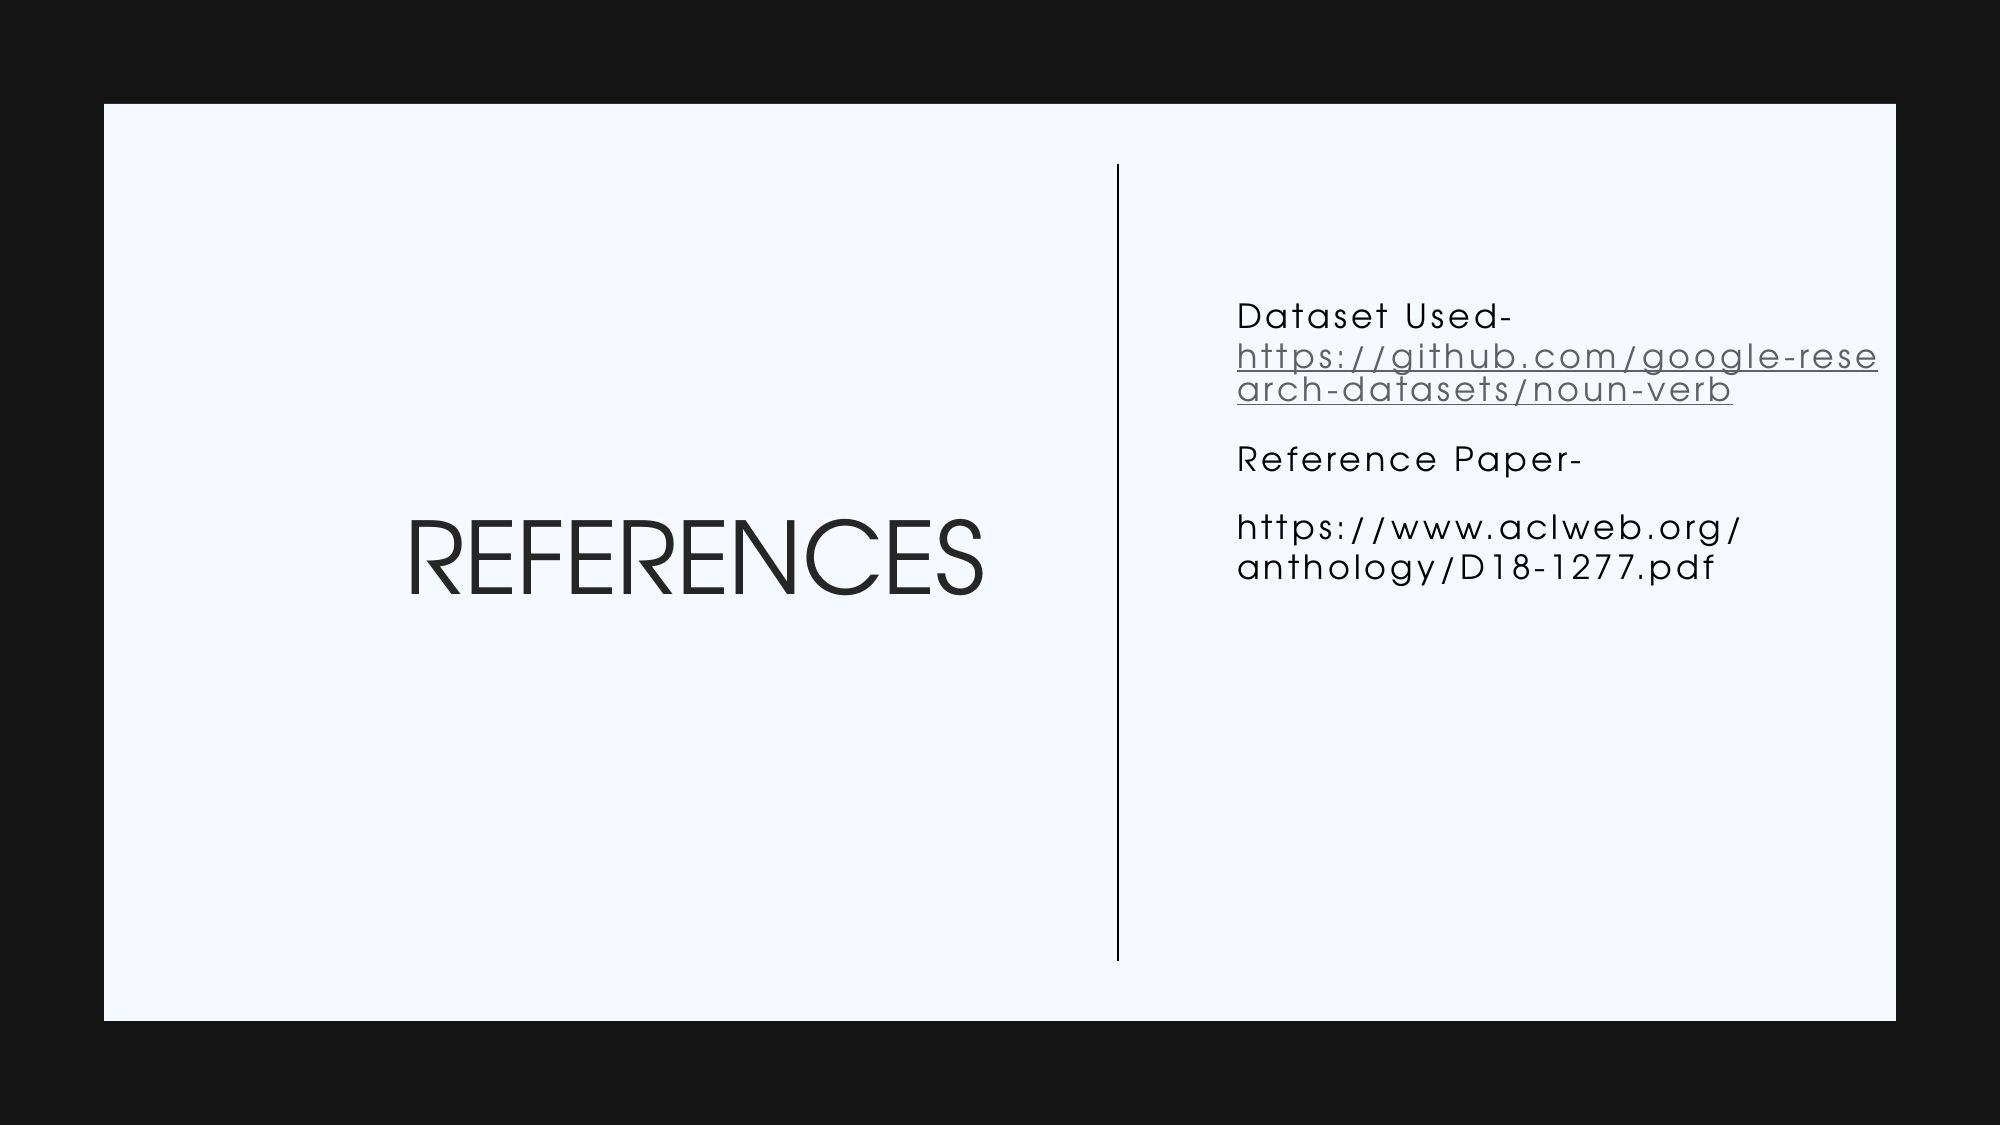

Dataset Used- https://github.com/google-research-datasets/noun-verb
Reference Paper-
https://www.aclweb.org/anthology/D18-1277.pdf

# References